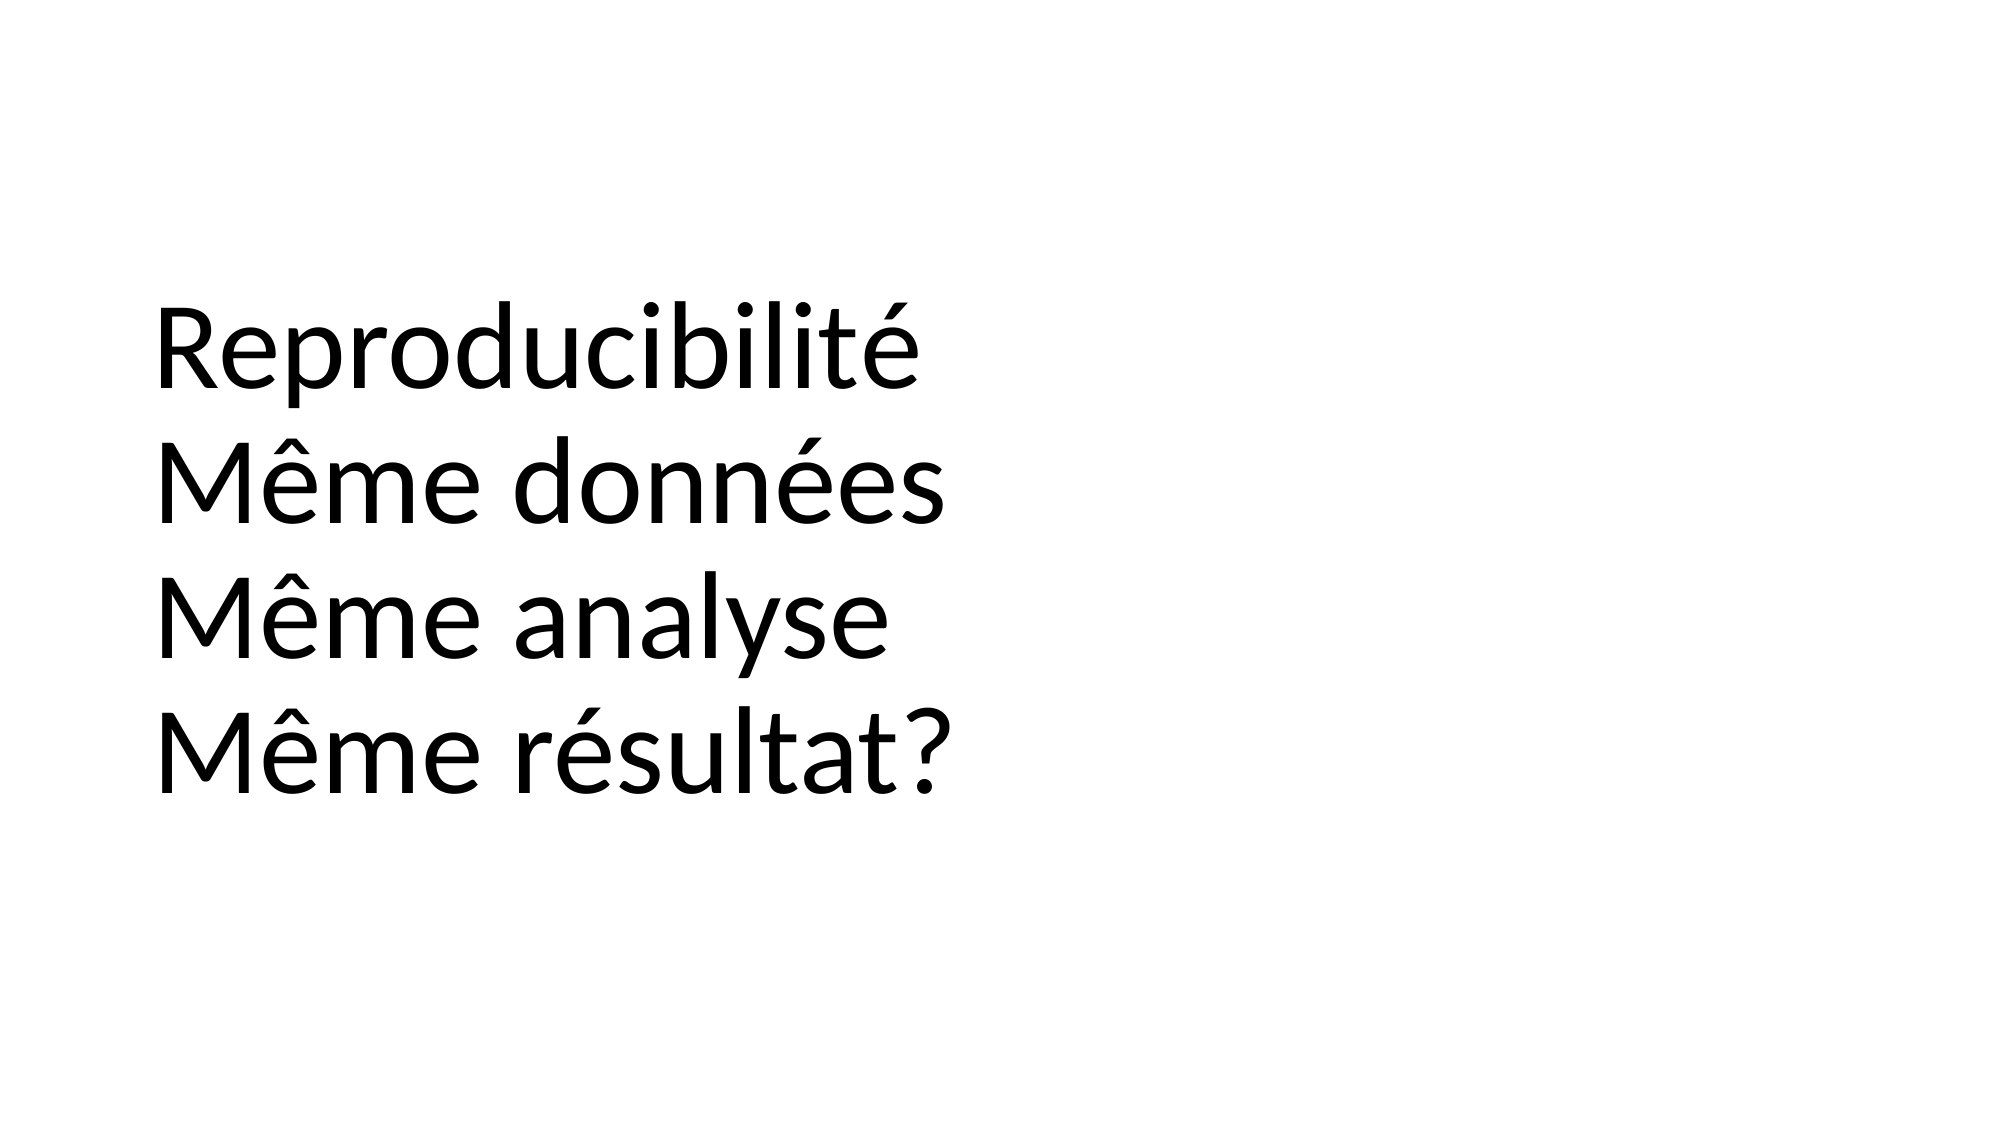

# Reproducibilité Même données Même analyse Même résultat?